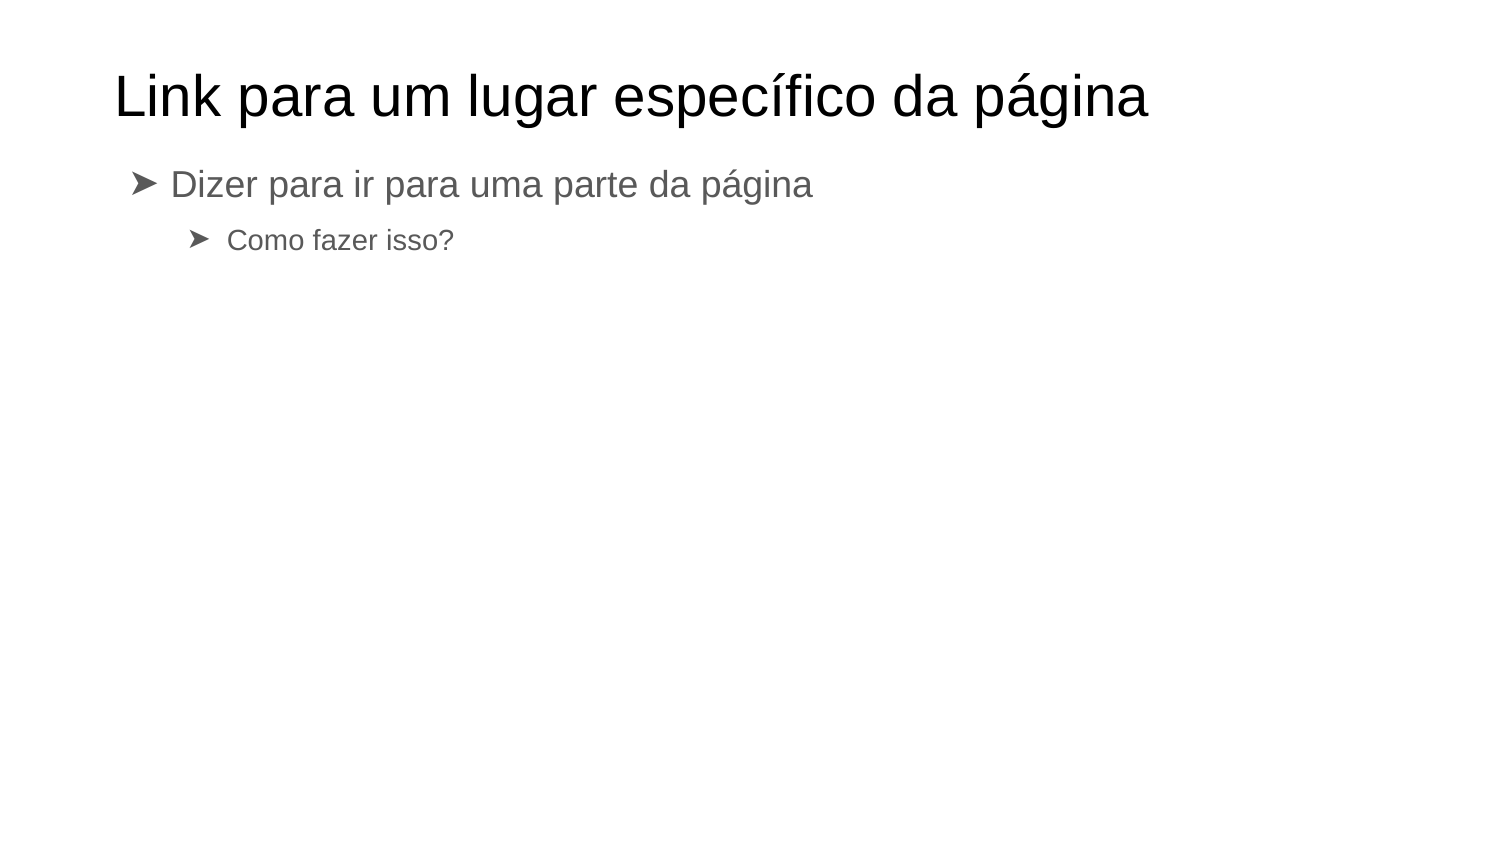

# Link para um lugar específico da página
Dizer para ir para uma parte da página
Como fazer isso?
100